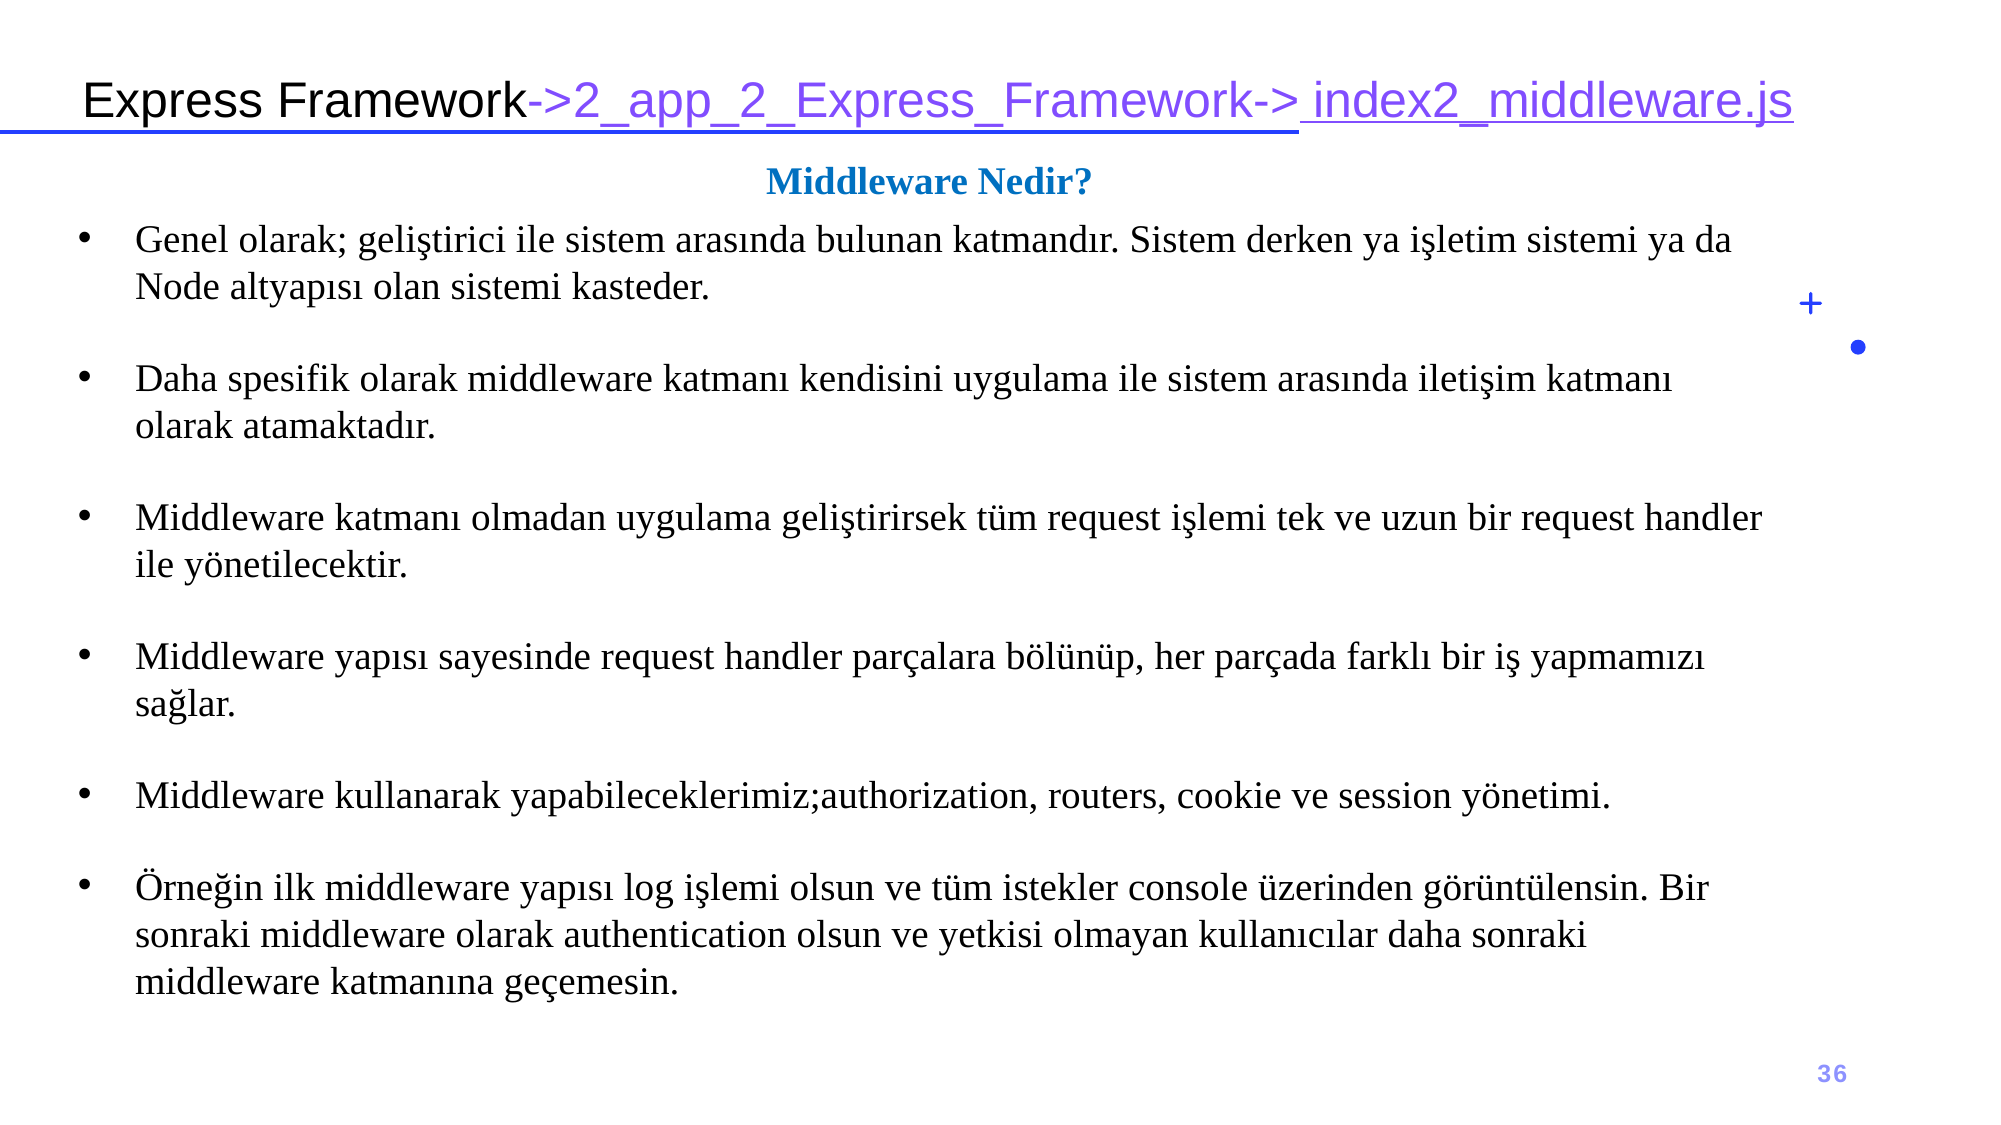

# Express Framework->2_app_2_Express_Framework-> index2_middleware.js
Middleware Nedir?
Genel olarak; geliştirici ile sistem arasında bulunan katmandır. Sistem derken ya işletim sistemi ya da Node altyapısı olan sistemi kasteder.
Daha spesifik olarak middleware katmanı kendisini uygulama ile sistem arasında iletişim katmanı olarak atamaktadır.
Middleware katmanı olmadan uygulama geliştirirsek tüm request işlemi tek ve uzun bir request handler ile yönetilecektir.
Middleware yapısı sayesinde request handler parçalara bölünüp, her parçada farklı bir iş yapmamızı sağlar.
Middleware kullanarak yapabileceklerimiz;authorization, routers, cookie ve session yönetimi.
Örneğin ilk middleware yapısı log işlemi olsun ve tüm istekler console üzerinden görüntülensin. Bir sonraki middleware olarak authentication olsun ve yetkisi olmayan kullanıcılar daha sonraki middleware katmanına geçemesin.

36